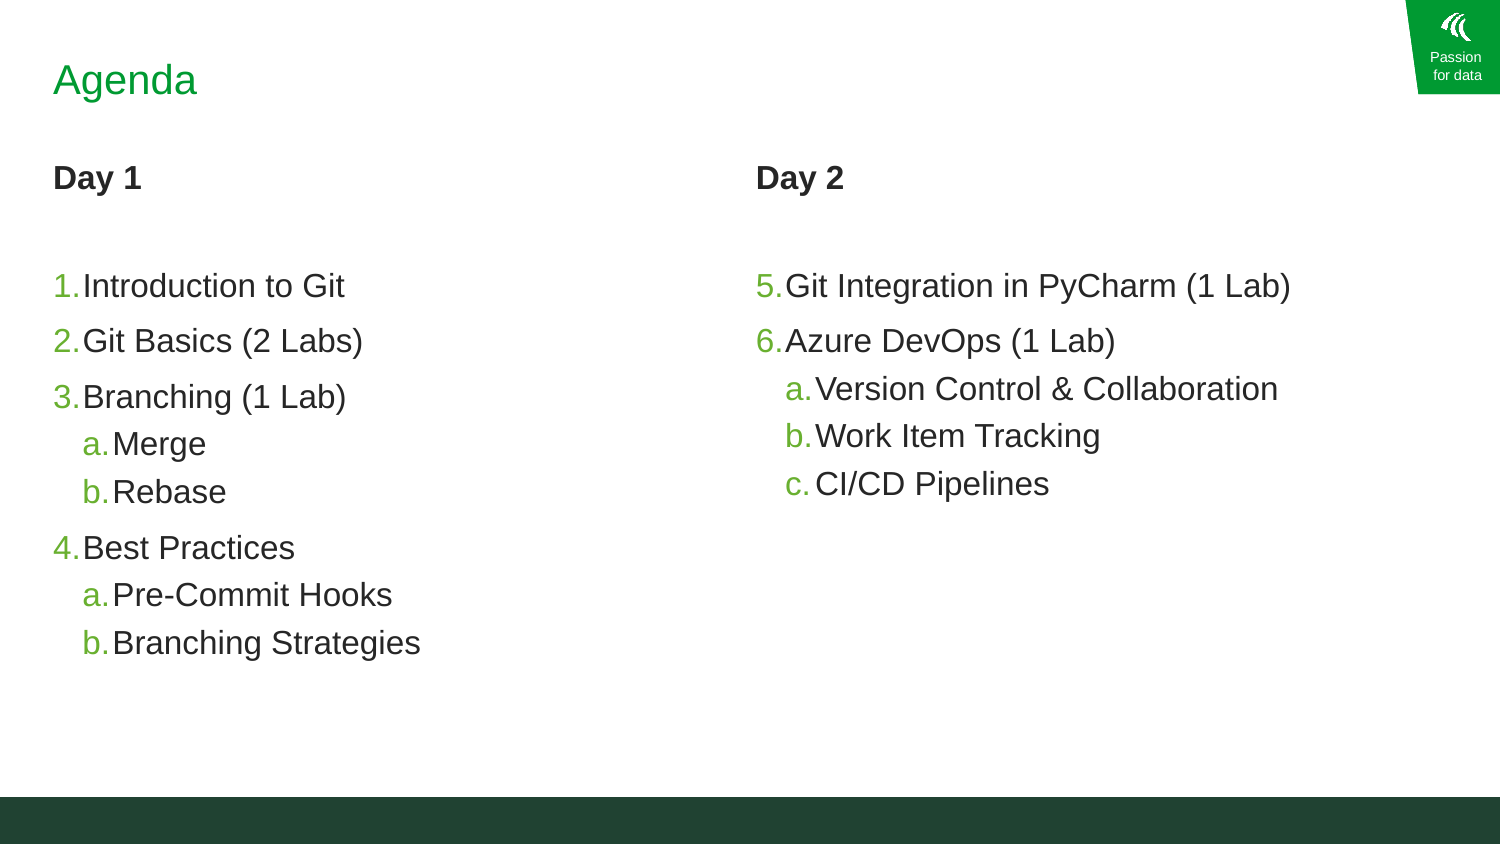

# Agenda
Day 1
Day 2
Introduction to Git
Git Basics (2 Labs)
Branching (1 Lab)
Merge
Rebase
Best Practices
Pre-Commit Hooks
Branching Strategies

Git Integration in PyCharm (1 Lab)
Azure DevOps (1 Lab)
Version Control & Collaboration
Work Item Tracking
CI/CD Pipelines

09.10.2024
Git, PyCharm & Azure DevOps  •  Öffentlich  •  © Copyright Woodmark Consulting AG
3